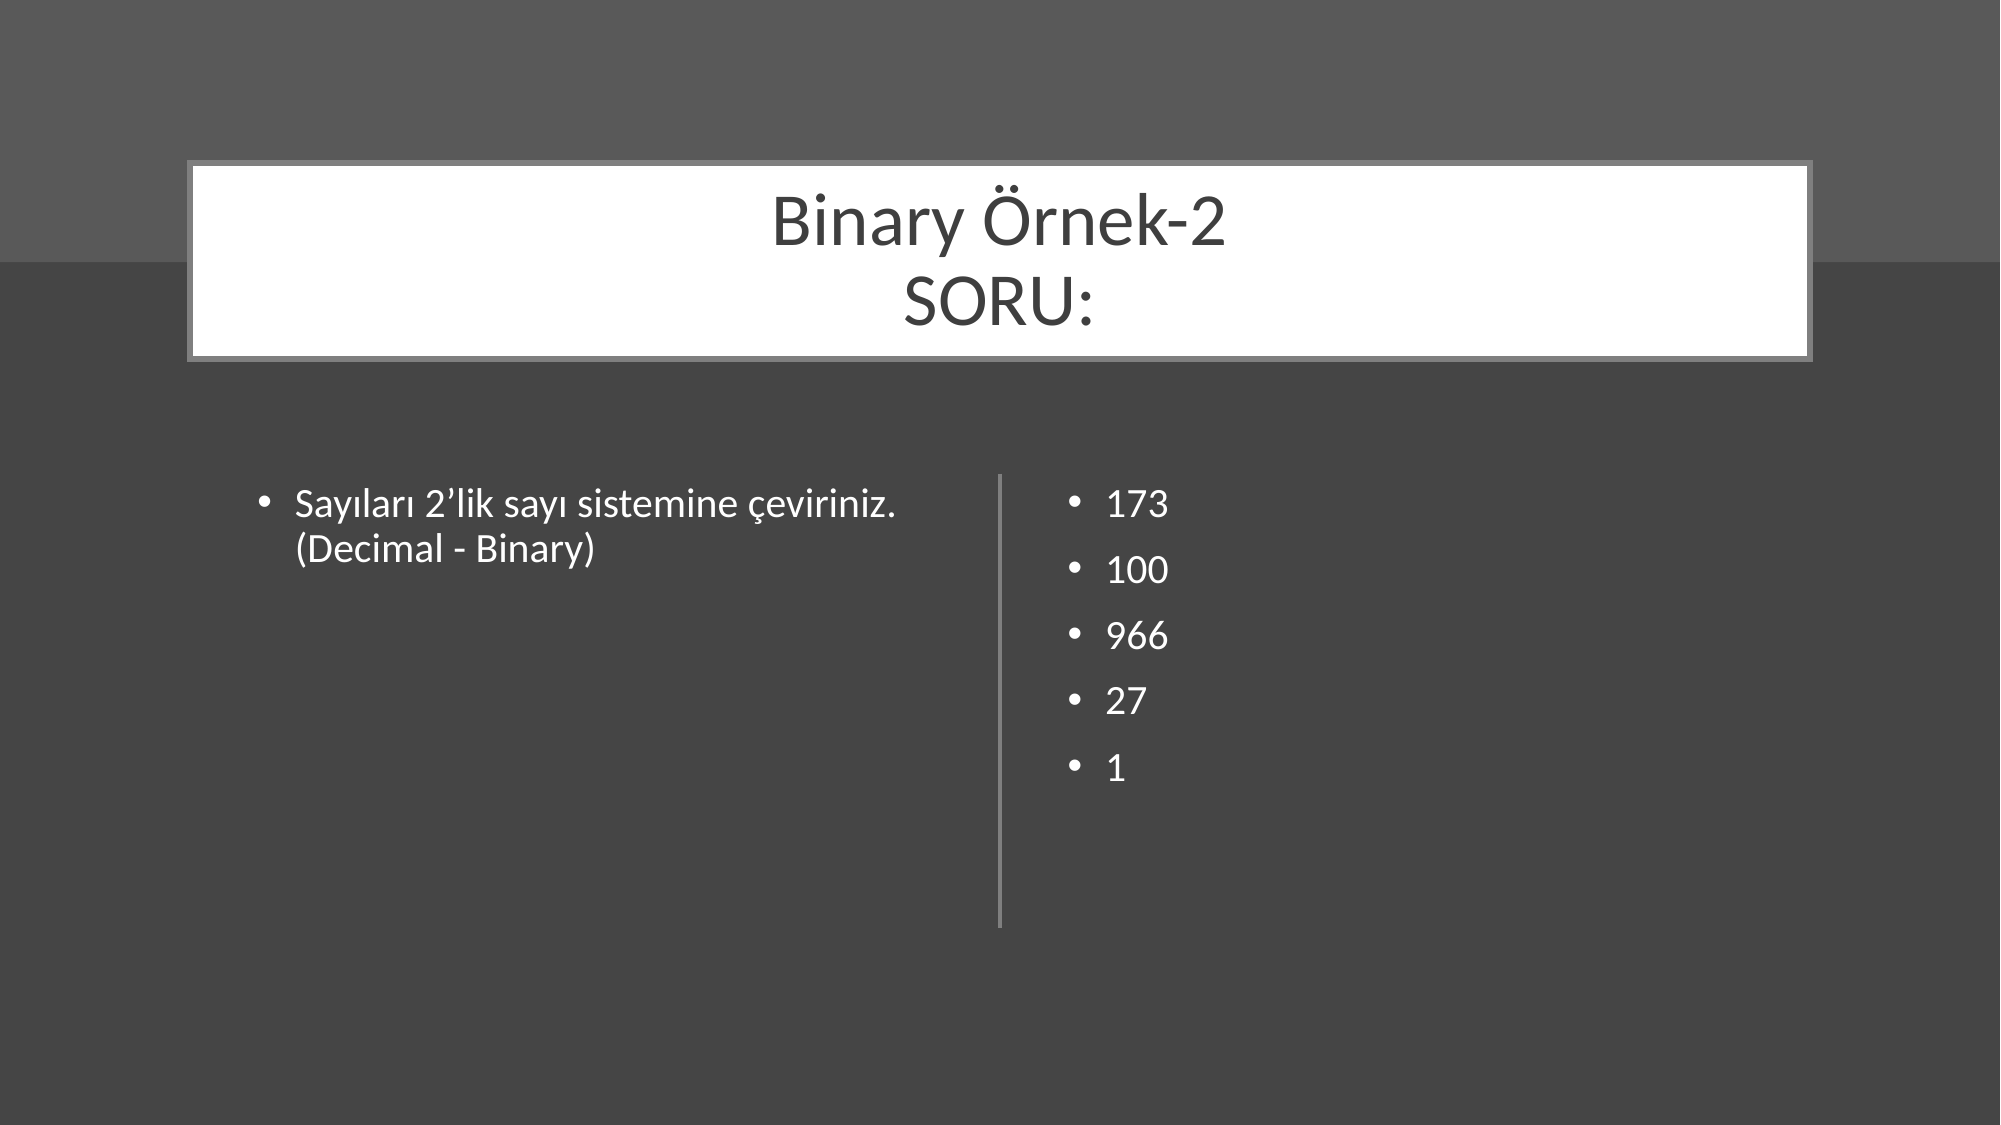

# Binary Örnek-2 SORU:
Sayıları 2’lik sayı sistemine çeviriniz. (Decimal - Binary)

173
100
966
27
1